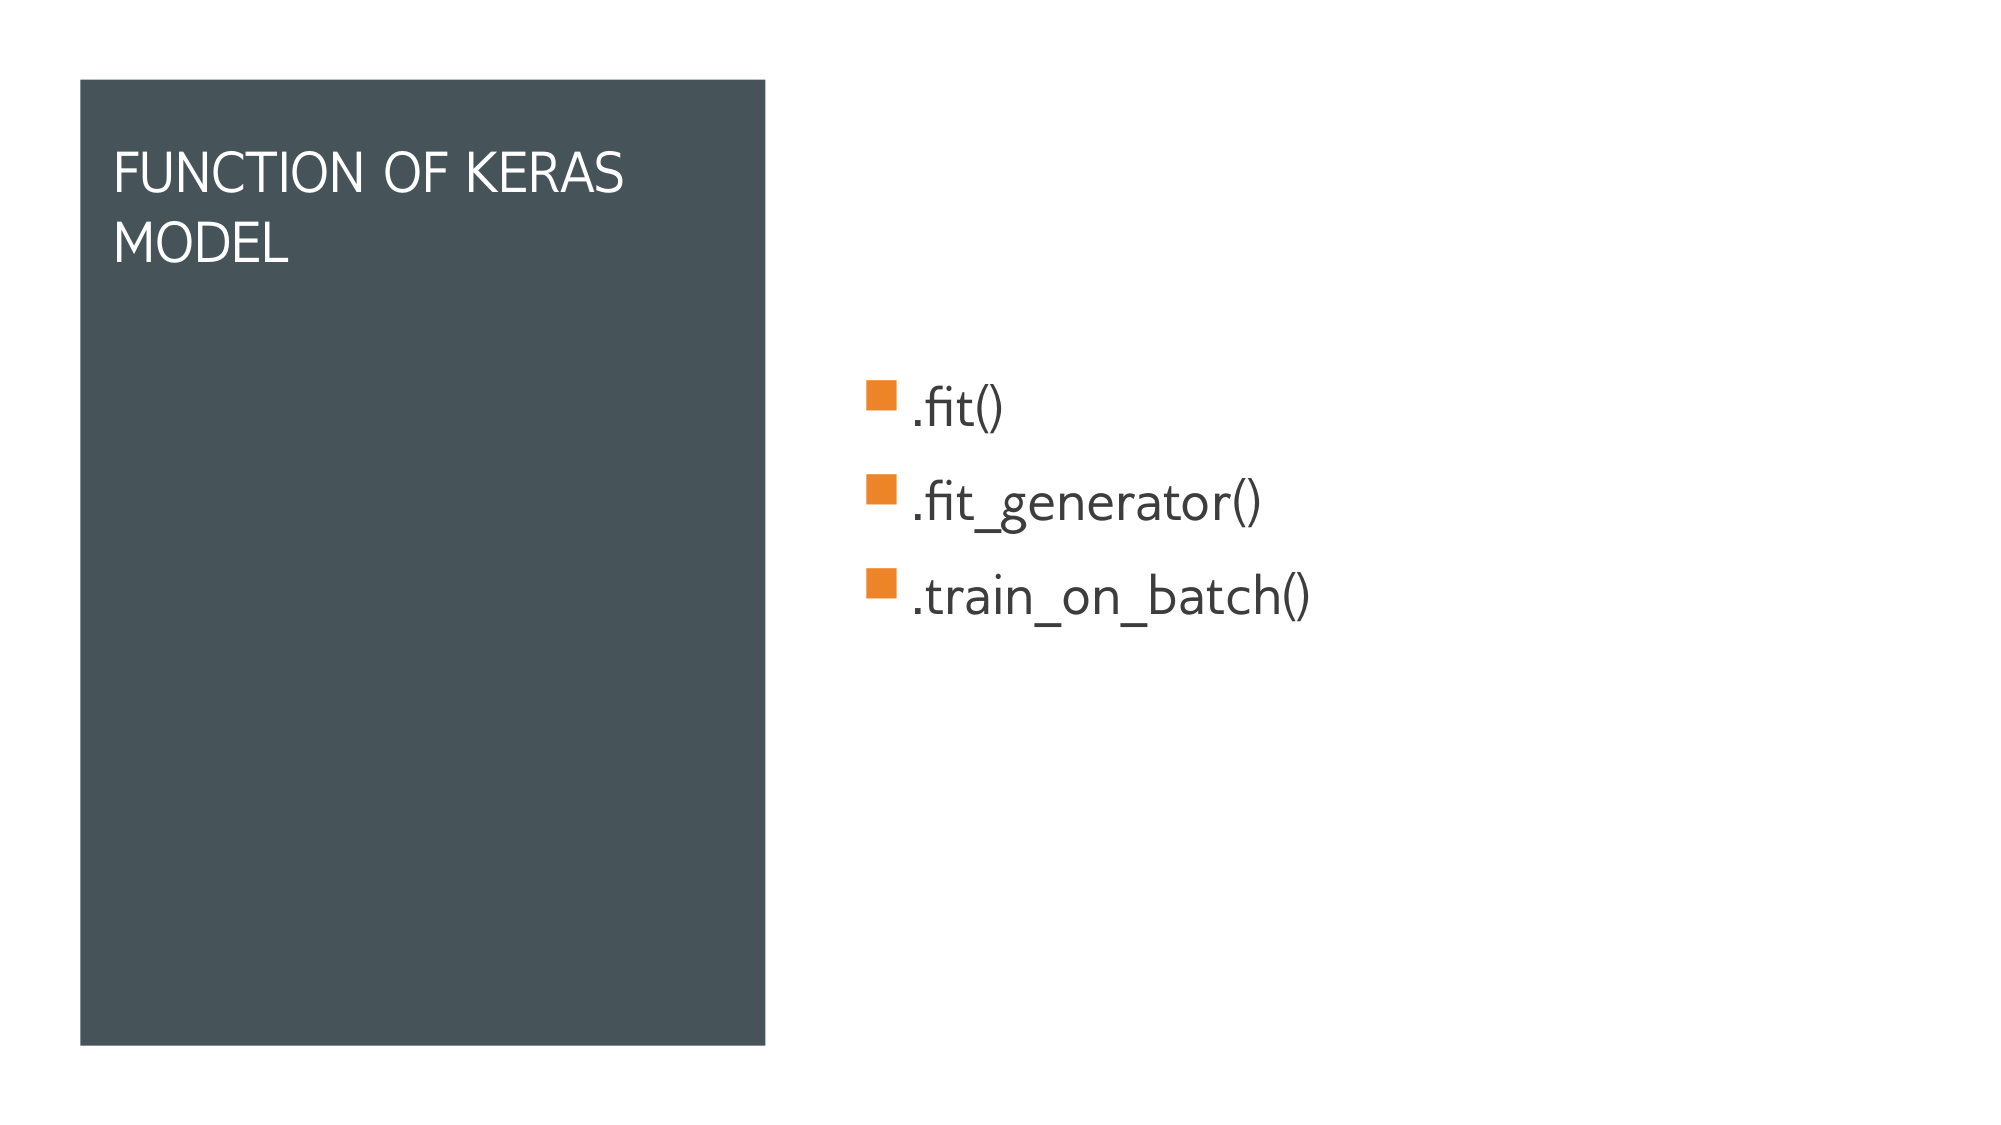

Function of keras model
#
.fit()
.fit_generator()
.train_on_batch()